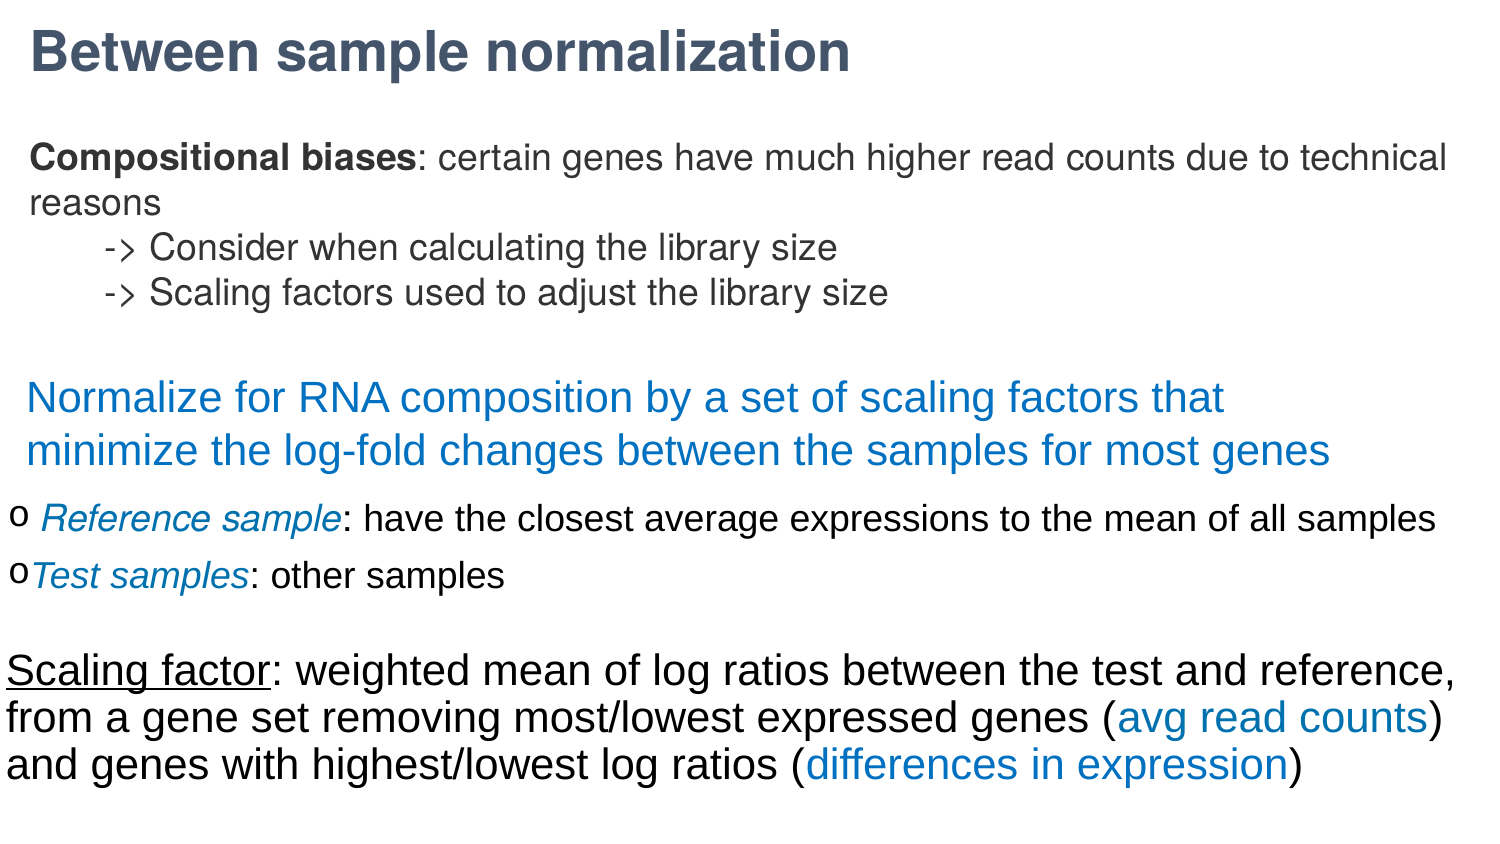

Between sample normalization
Compositional biases: certain genes have much higher read counts due to technical reasons
-> Consider when calculating the library size
-> Scaling factors used to adjust the library size
Normalize for RNA composition by a set of scaling factors that minimize the log-fold changes between the samples for most genes
 Reference sample: have the closest average expressions to the mean of all samples
Test samples: other samples

Scaling factor: weighted mean of log ratios between the test and reference, from a gene set removing most/lowest expressed genes (avg read counts)  and genes with highest/lowest log ratios (differences in expression)